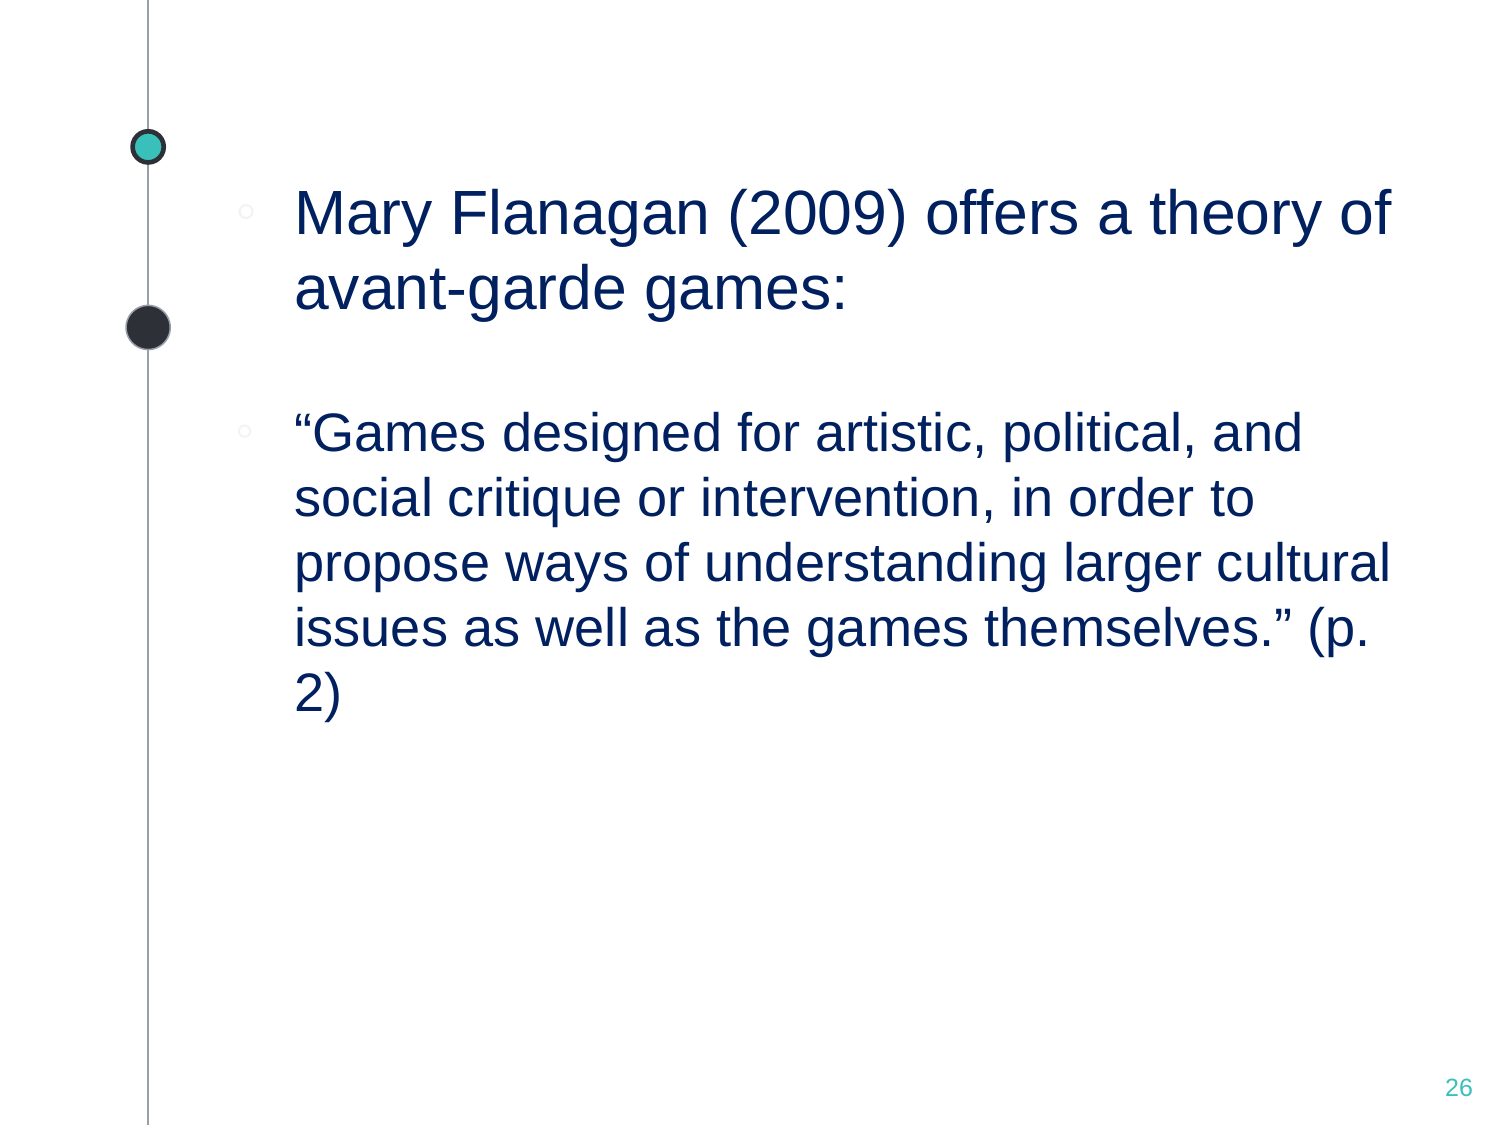

Mary Flanagan (2009) offers a theory of avant-garde games:

“Games designed for artistic, political, and social critique or intervention, in order to propose ways of understanding larger cultural issues as well as the games themselves.” (p. 2)

26